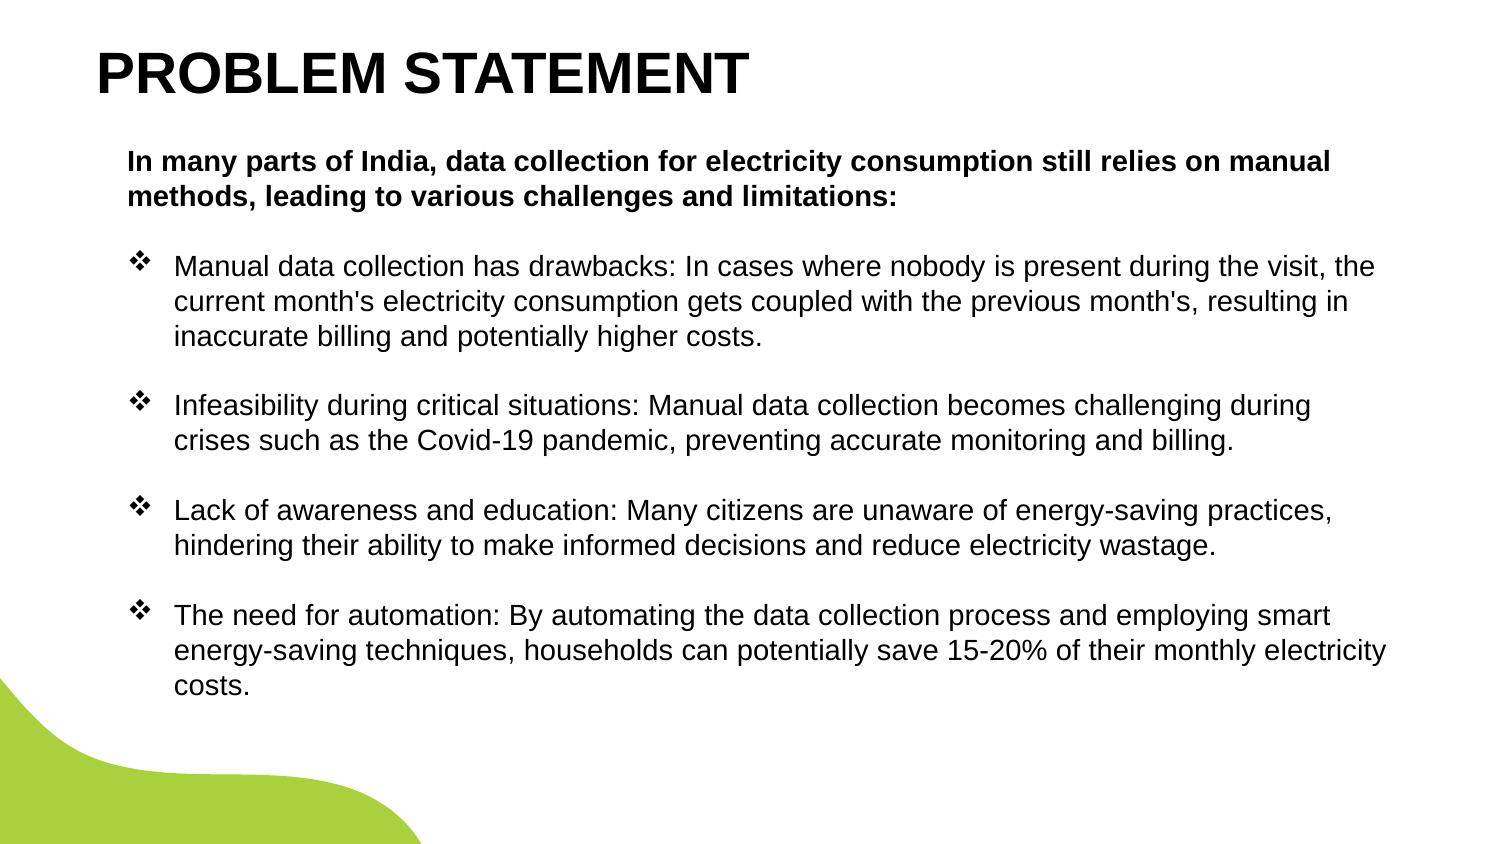

# PROBLEM STATEMENT
In many parts of India, data collection for electricity consumption still relies on manual methods, leading to various challenges and limitations:
Manual data collection has drawbacks: In cases where nobody is present during the visit, the current month's electricity consumption gets coupled with the previous month's, resulting in inaccurate billing and potentially higher costs.
Infeasibility during critical situations: Manual data collection becomes challenging during crises such as the Covid-19 pandemic, preventing accurate monitoring and billing.
Lack of awareness and education: Many citizens are unaware of energy-saving practices, hindering their ability to make informed decisions and reduce electricity wastage.
The need for automation: By automating the data collection process and employing smart energy-saving techniques, households can potentially save 15-20% of their monthly electricity costs.